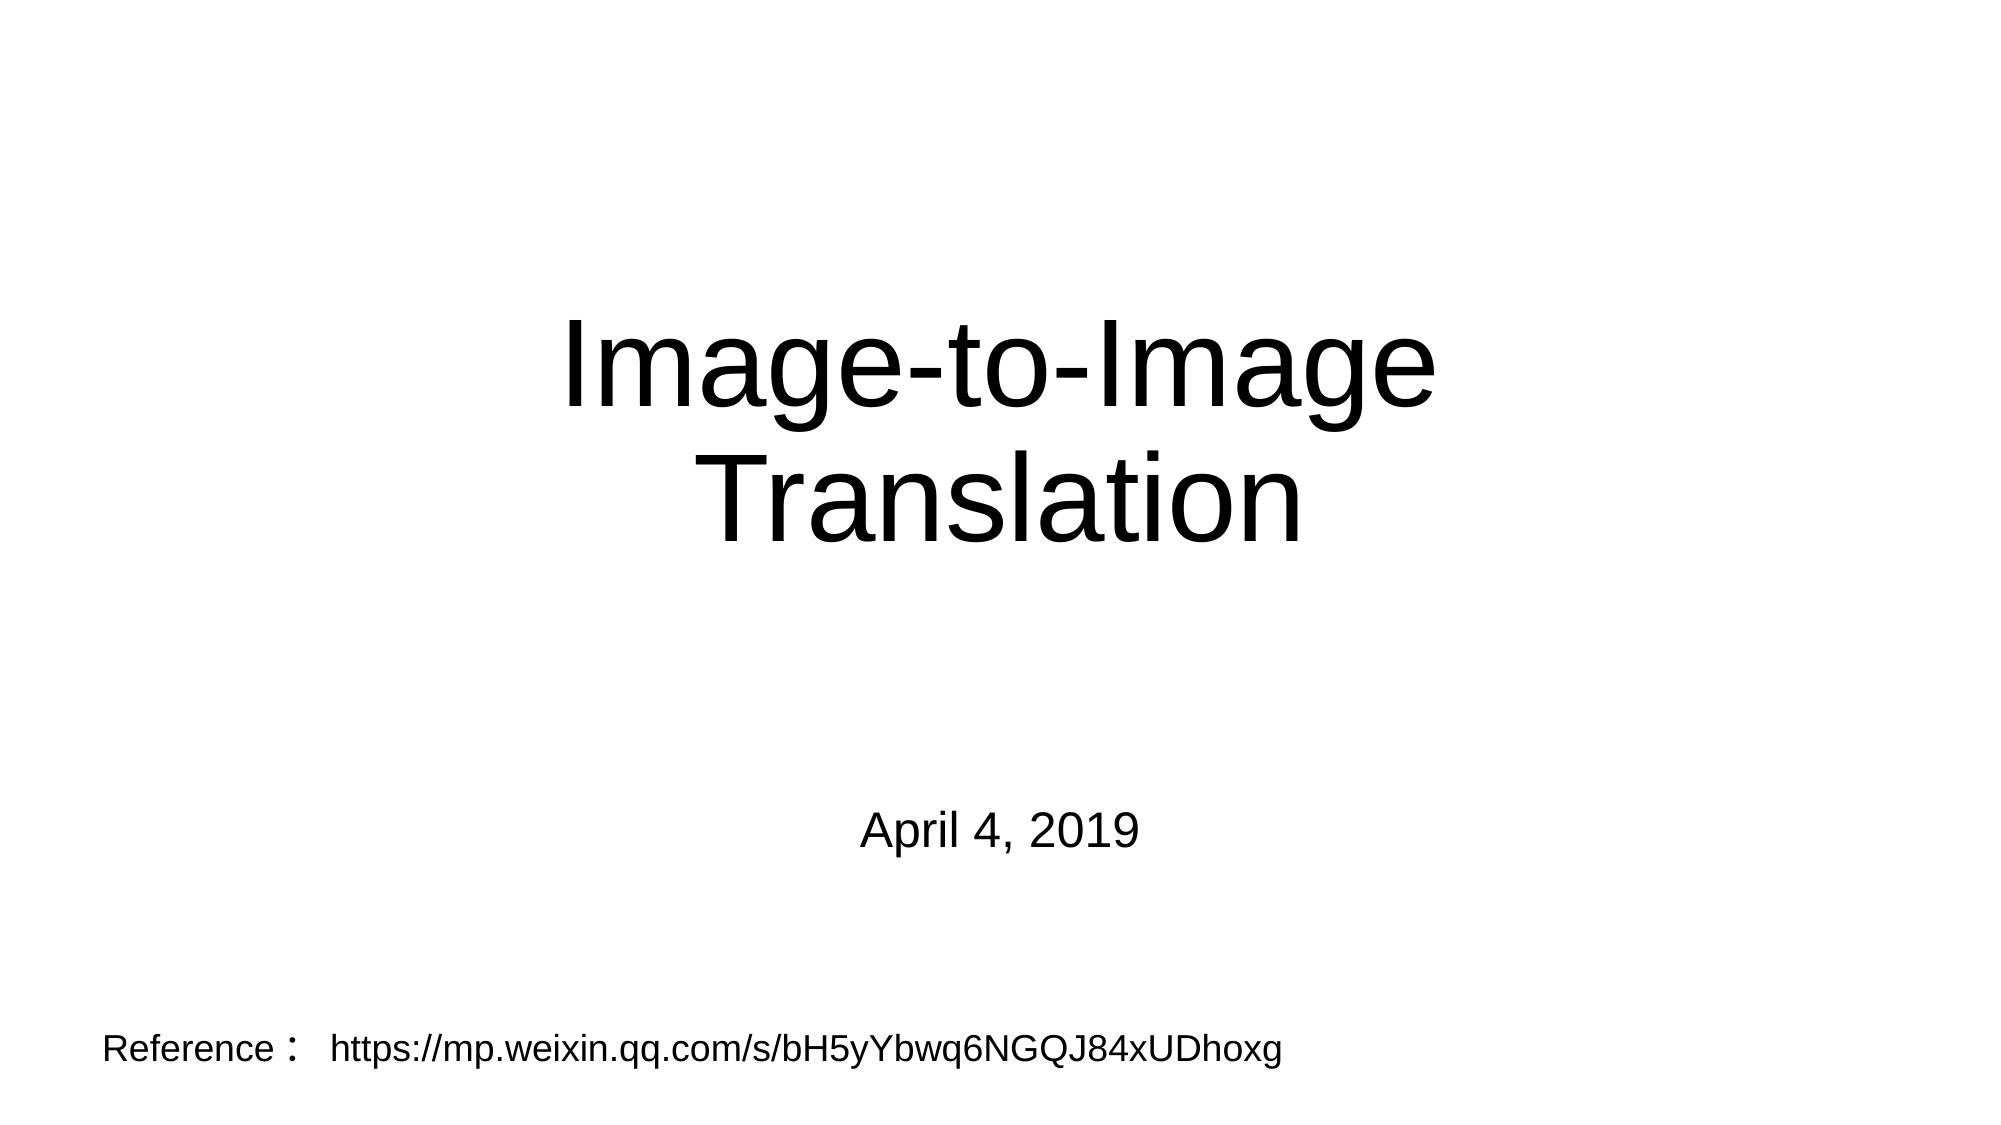

# Image-to-Image Translation
April 4, 2019
Reference：https://mp.weixin.qq.com/s/bH5yYbwq6NGQJ84xUDhoxg